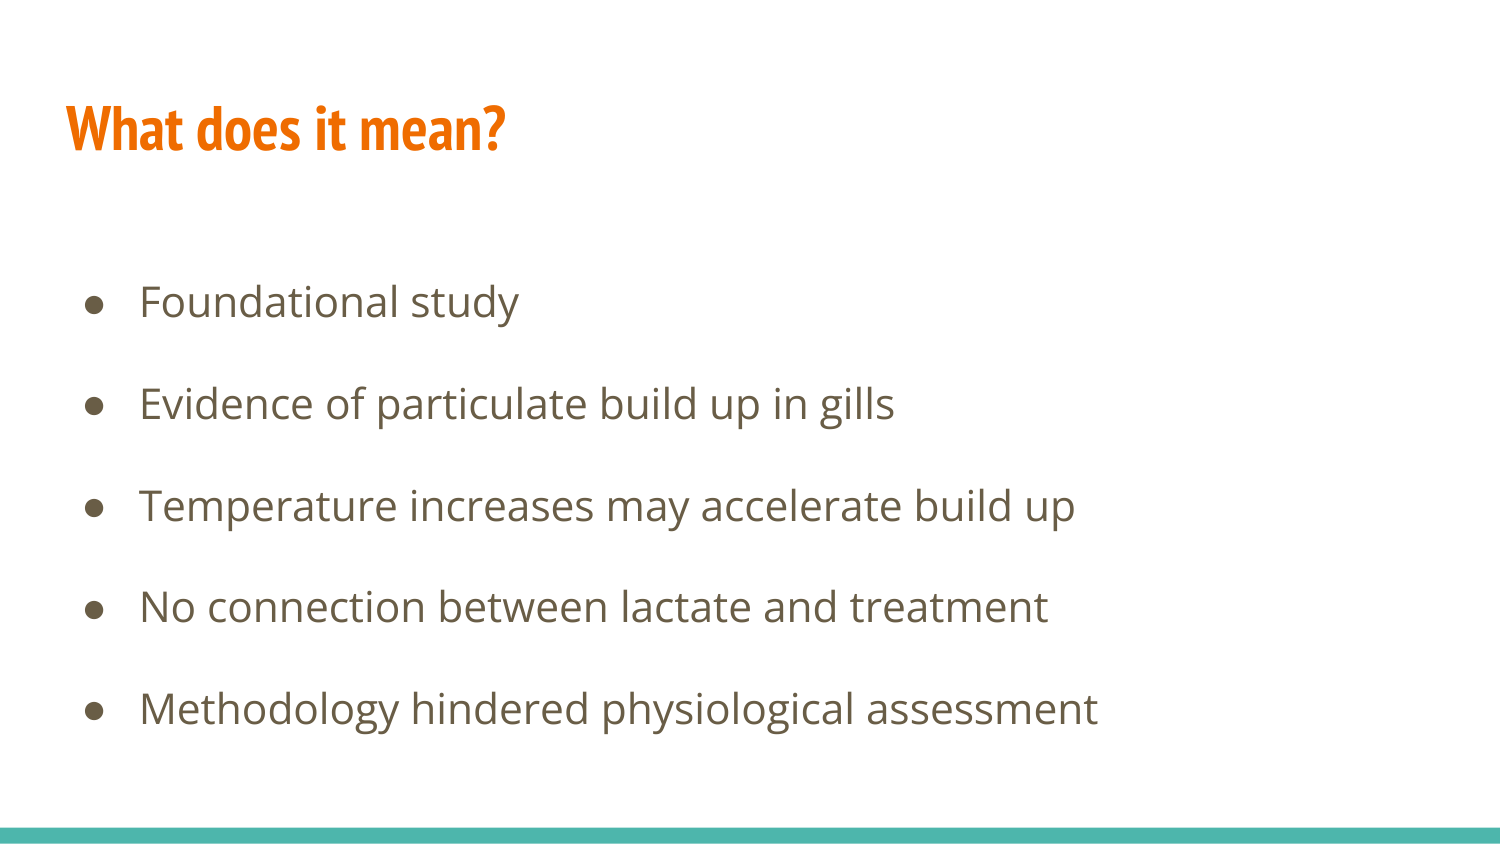

# What does it mean?
Foundational study
Evidence of particulate build up in gills
Temperature increases may accelerate build up
No connection between lactate and treatment
Methodology hindered physiological assessment